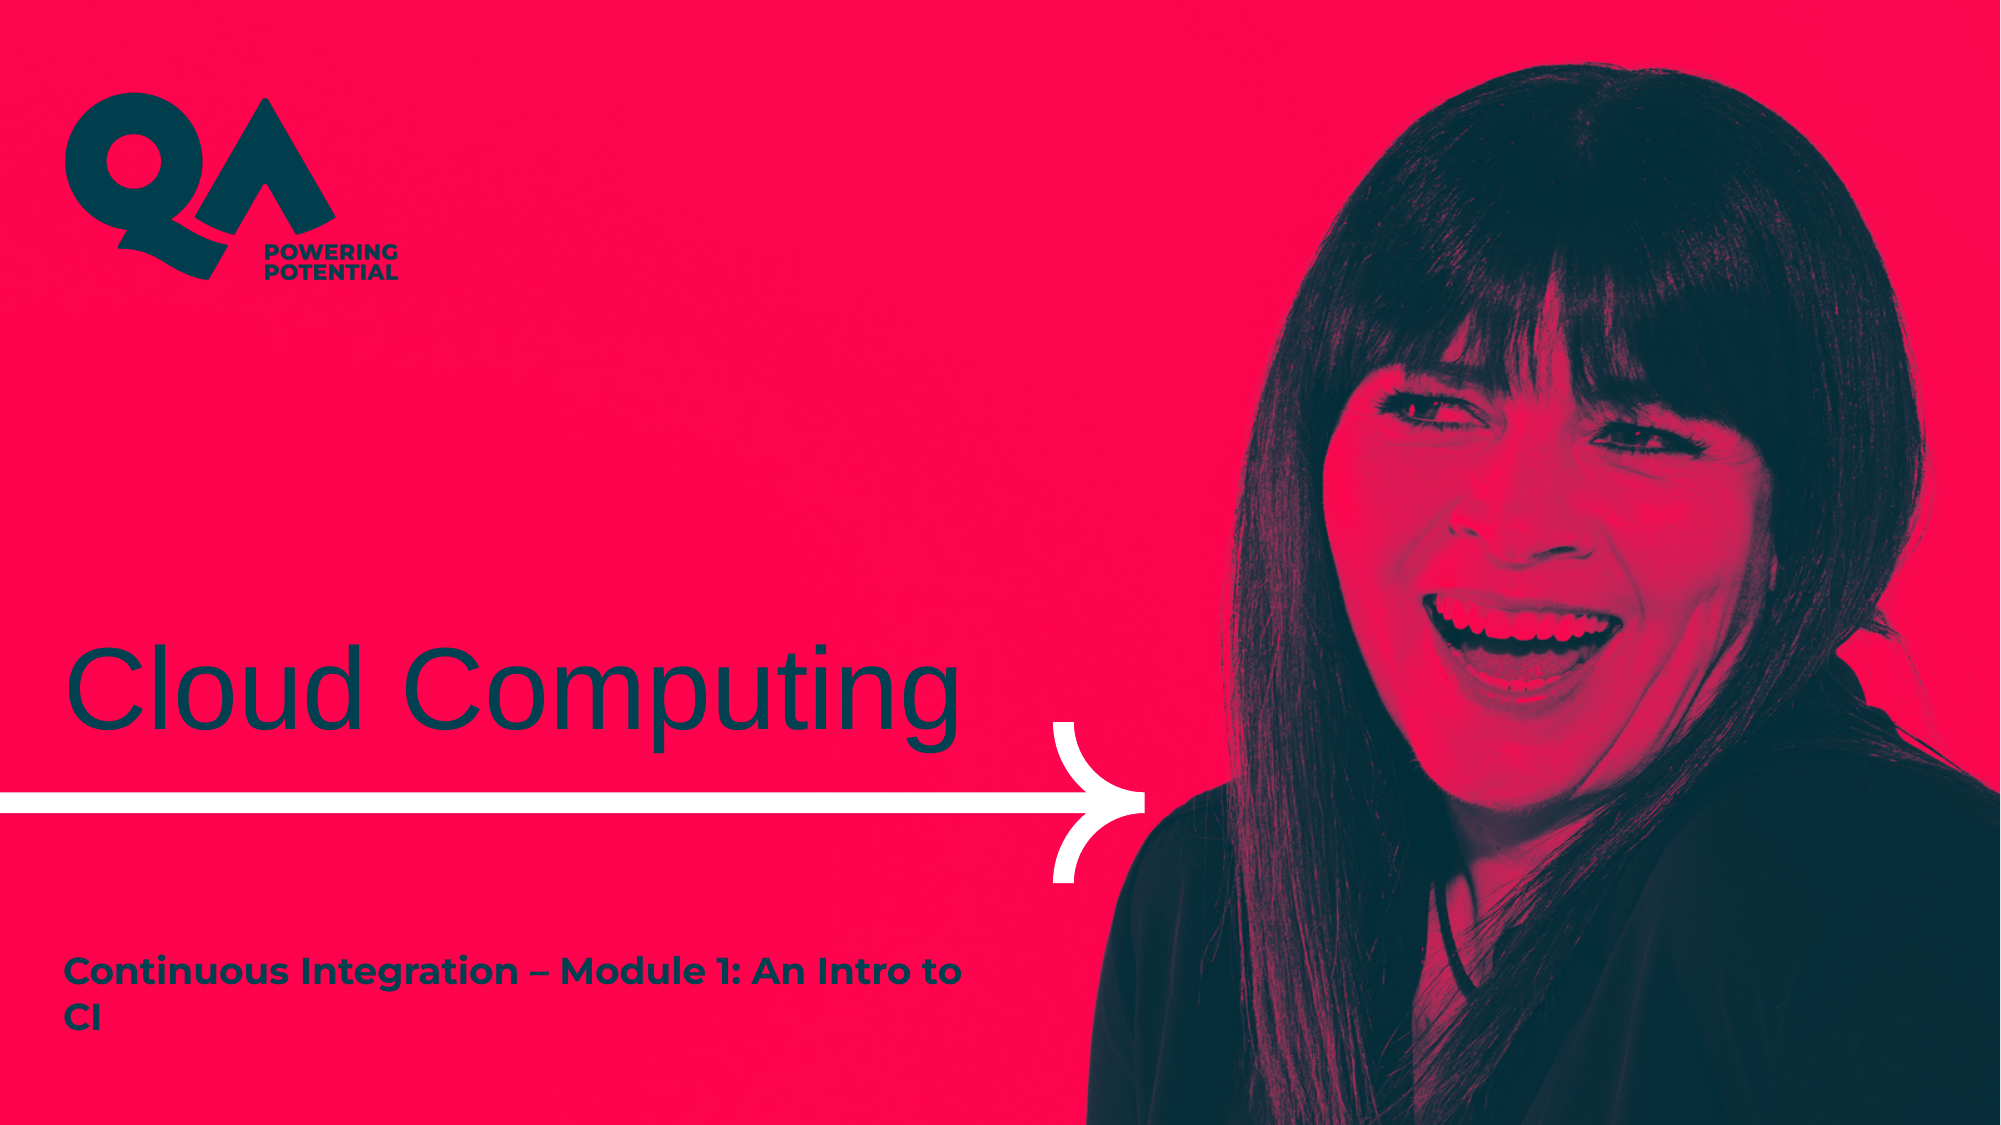

# Cloud Computing
Continuous Integration – Module 1: An Intro to CI